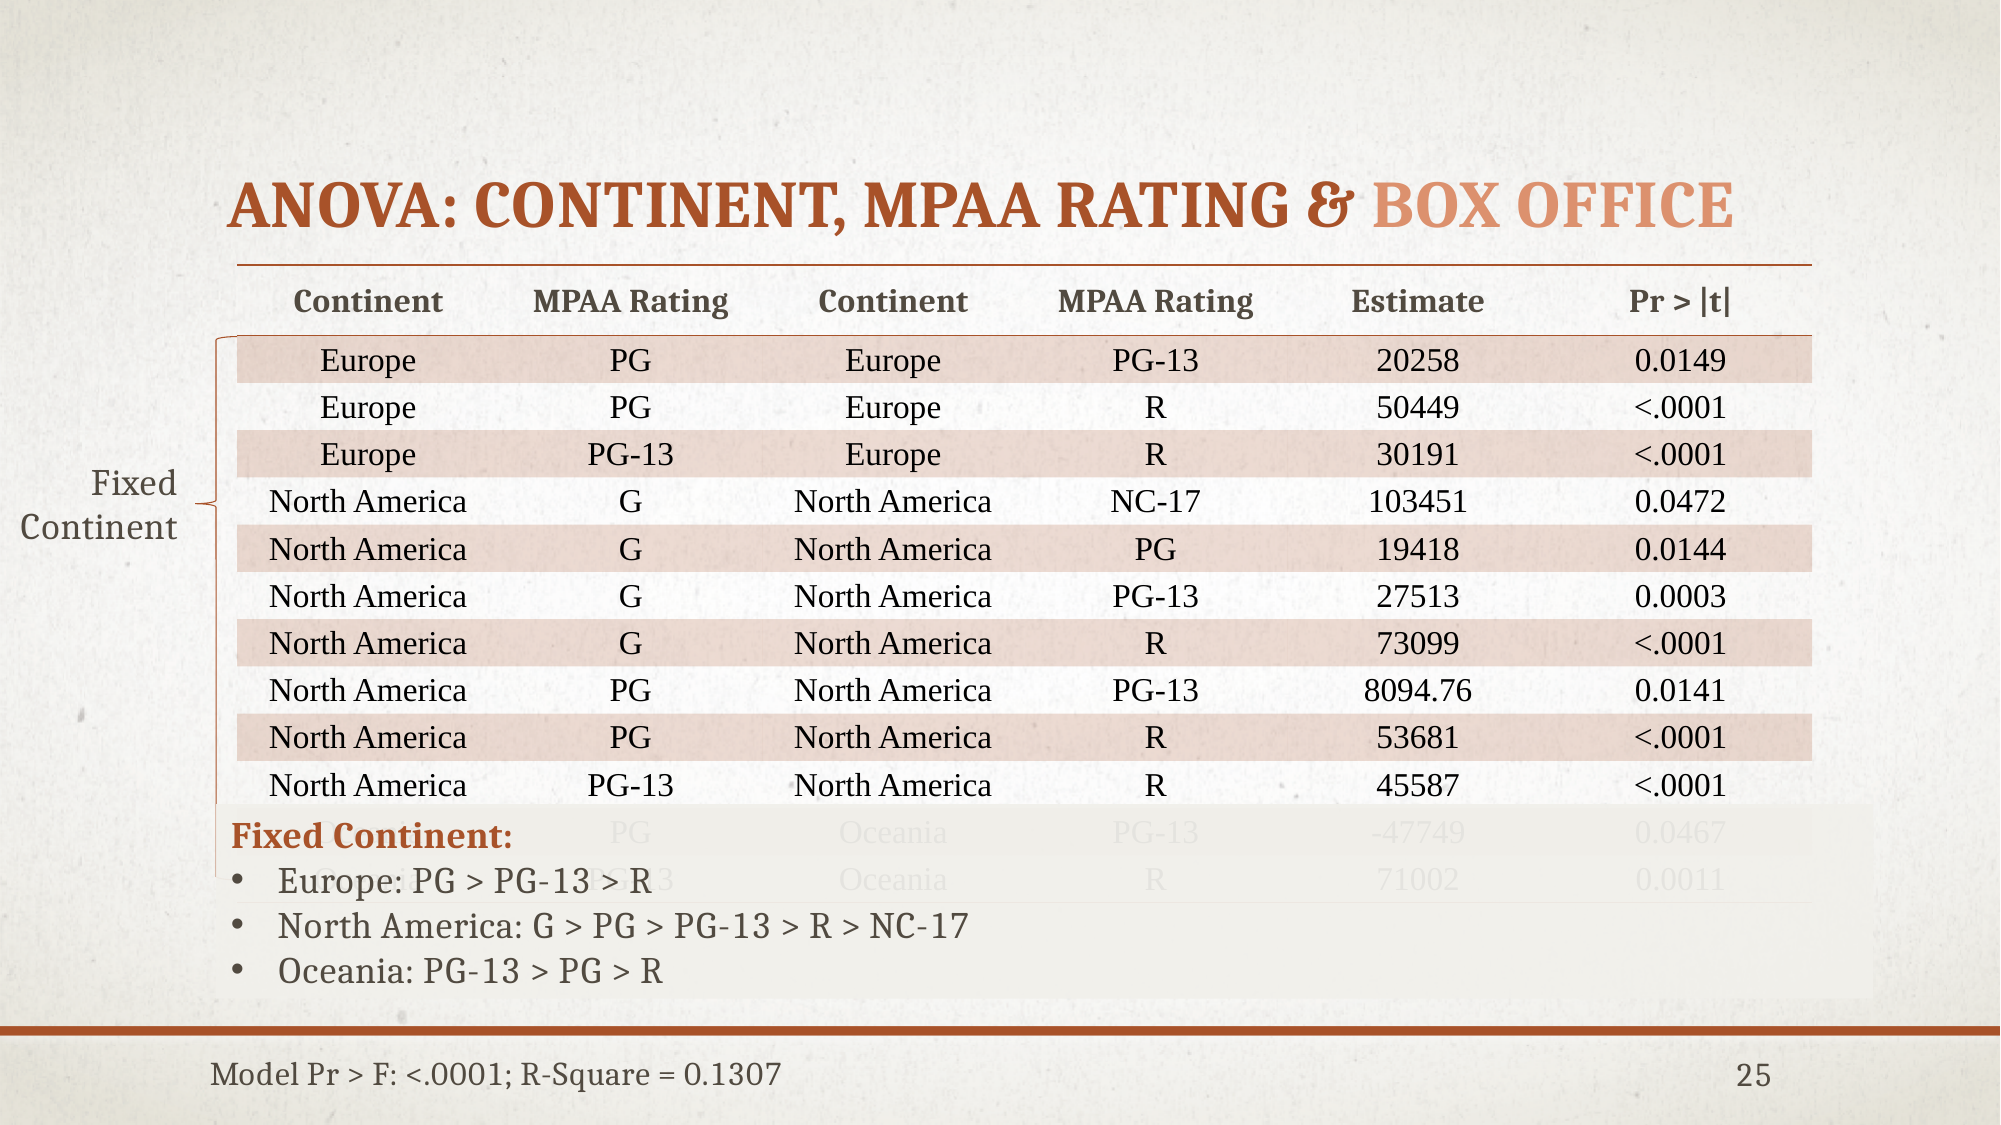

# ANOVA: Continent, MPAA Rating & Box Office
| Continent | MPAA Rating | Continent | MPAA Rating | Estimate | Pr > |t| |
| --- | --- | --- | --- | --- | --- |
| Europe | PG | Europe | PG-13 | 20258 | 0.0149 |
| Europe | PG | Europe | R | 50449 | <.0001 |
| Europe | PG-13 | Europe | R | 30191 | <.0001 |
| North America | G | North America | NC-17 | 103451 | 0.0472 |
| North America | G | North America | PG | 19418 | 0.0144 |
| North America | G | North America | PG-13 | 27513 | 0.0003 |
| North America | G | North America | R | 73099 | <.0001 |
| North America | PG | North America | PG-13 | 8094.76 | 0.0141 |
| North America | PG | North America | R | 53681 | <.0001 |
| North America | PG-13 | North America | R | 45587 | <.0001 |
| Oceania | PG | Oceania | PG-13 | -47749 | 0.0467 |
| Oceania | PG-13 | Oceania | R | 71002 | 0.0011 |

Fixed Continent
Fixed Continent:
Europe: PG > PG-13 > R
North America: G > PG > PG-13 > R > NC-17
Oceania: PG-13 > PG > R
Model Pr > F: <.0001; R-Square = 0.1307
25